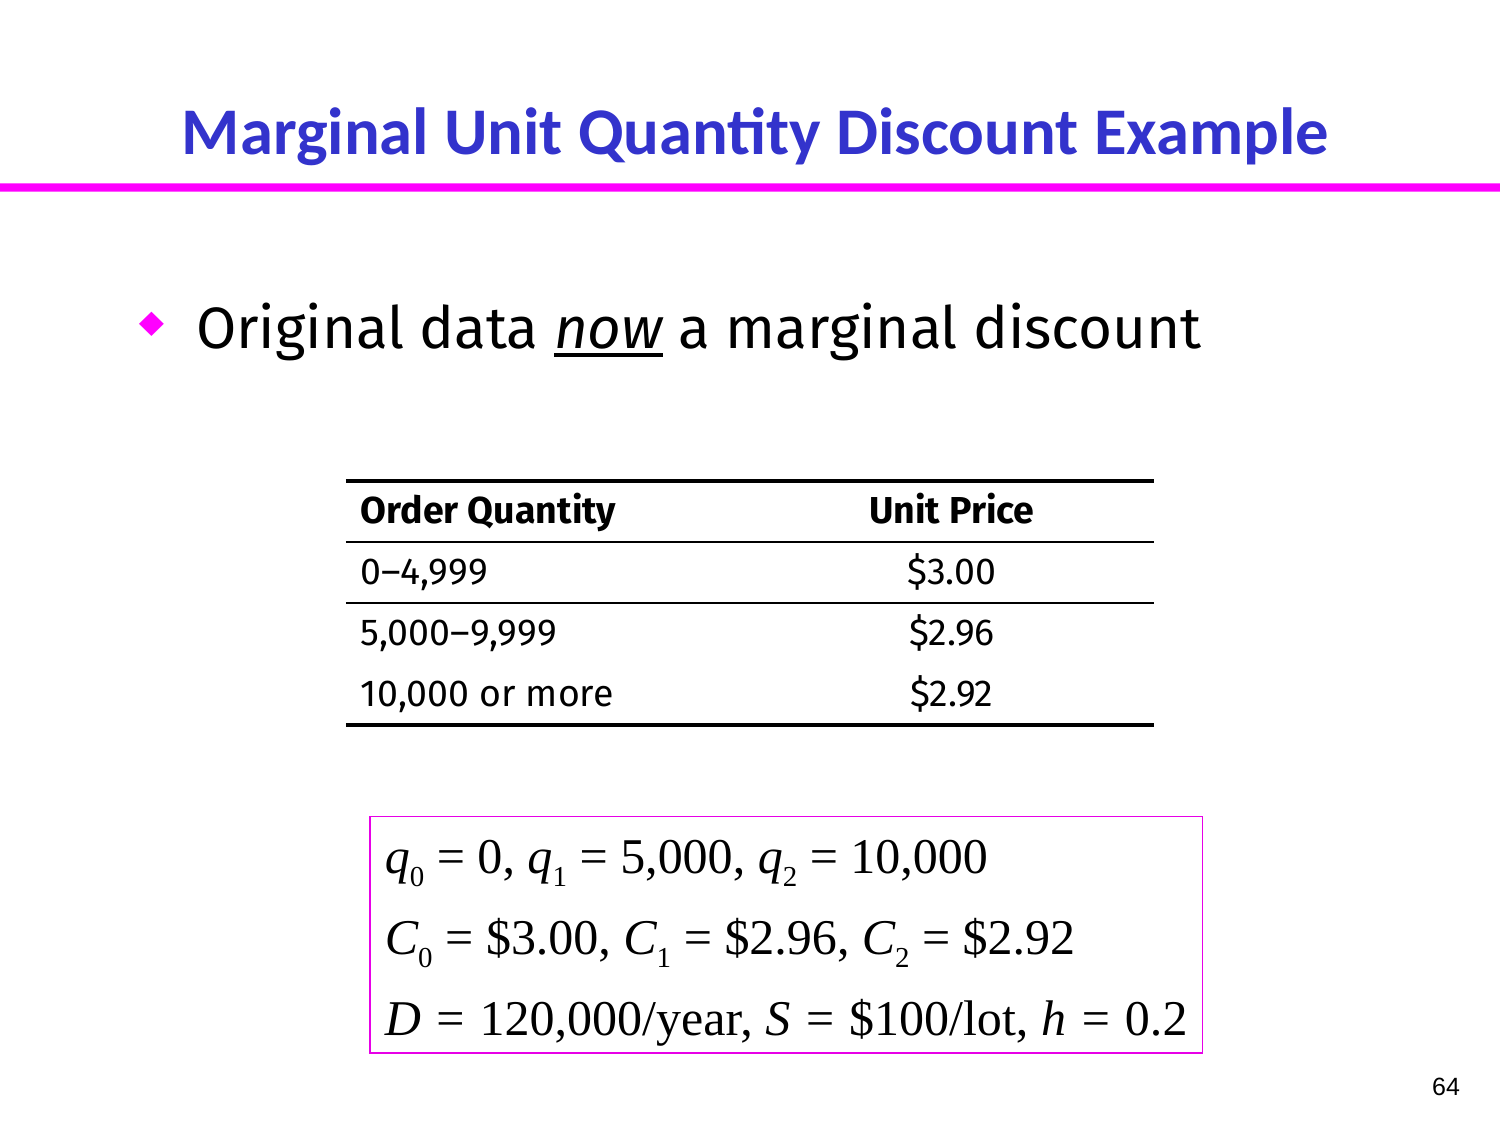

# Marginal Unit Quantity Discount Example
Original data now a marginal discount
| Order Quantity | Unit Price |
| --- | --- |
| 0–4,999 | $3.00 |
| 5,000–9,999 | $2.96 |
| 10,000 or more | $2.92 |
q0 = 0, q1 = 5,000, q2 = 10,000
C0 = $3.00, C1 = $2.96, C2 = $2.92
D = 120,000/year, S = $100/lot, h = 0.2
64